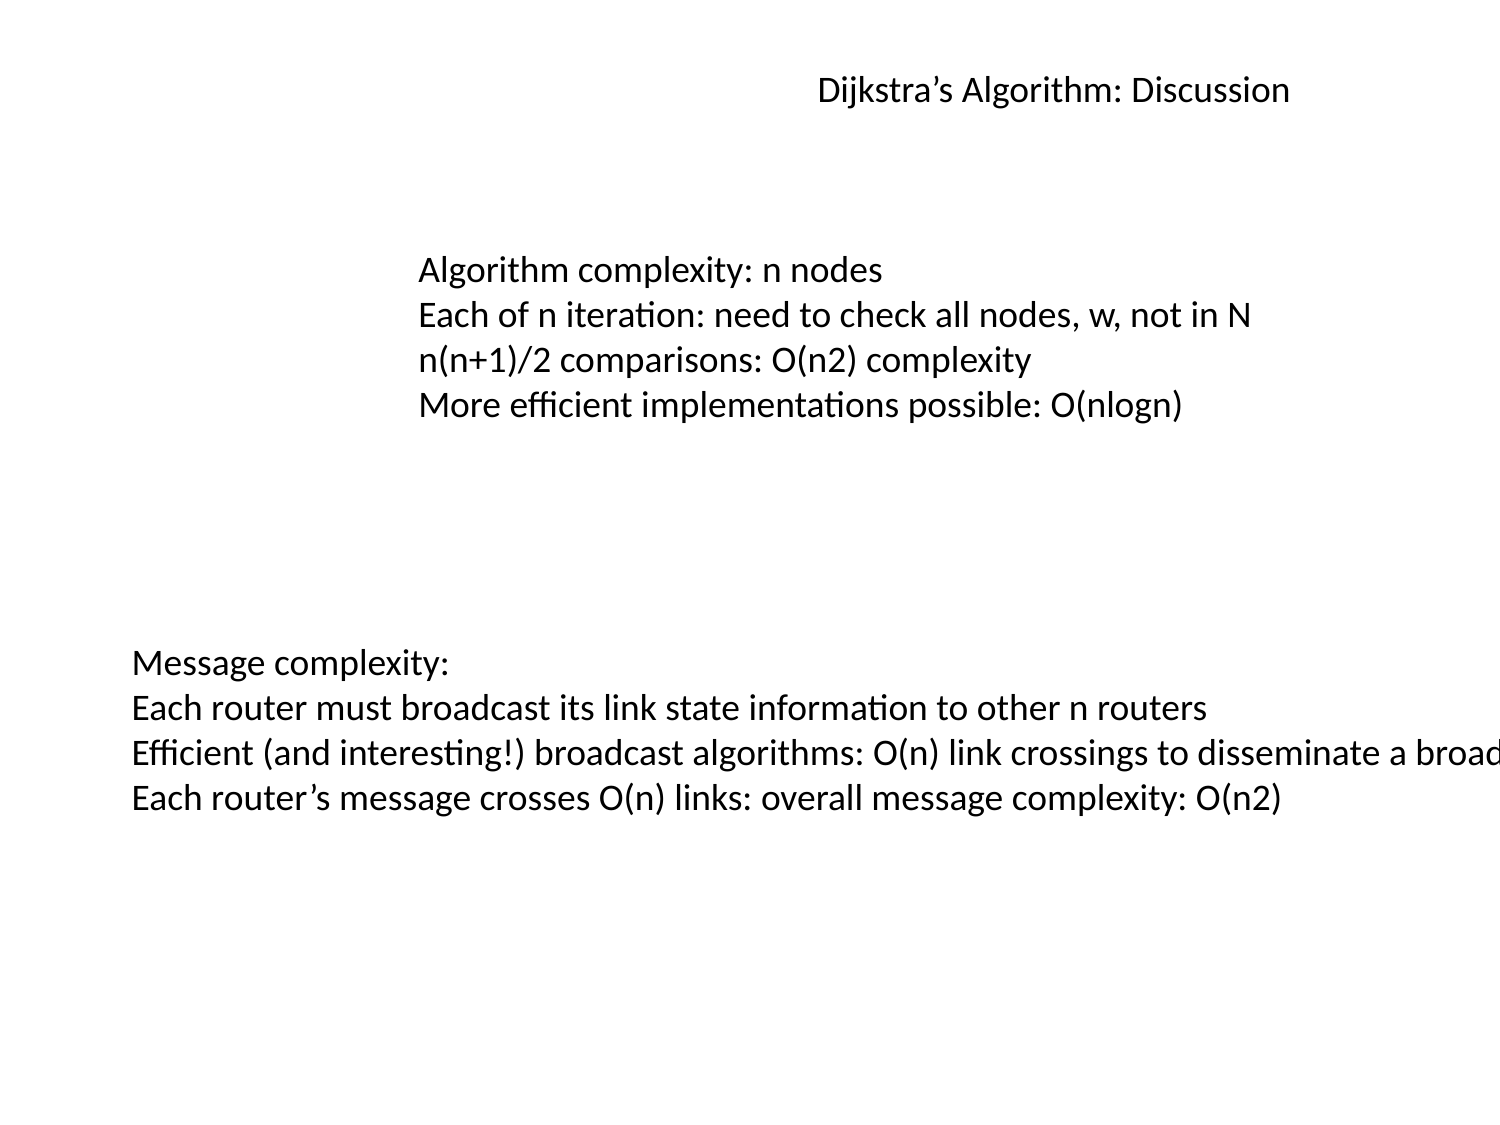

Dijkstra’s Algorithm: Discussion
Algorithm complexity: n nodes
Each of n iteration: need to check all nodes, w, not in N
n(n+1)/2 comparisons: O(n2) complexity
More efficient implementations possible: O(nlogn)
Message complexity:
Each router must broadcast its link state information to other n routers
Efficient (and interesting!) broadcast algorithms: O(n) link crossings to disseminate a broadcast message from one source
Each router’s message crosses O(n) links: overall message complexity: O(n2)